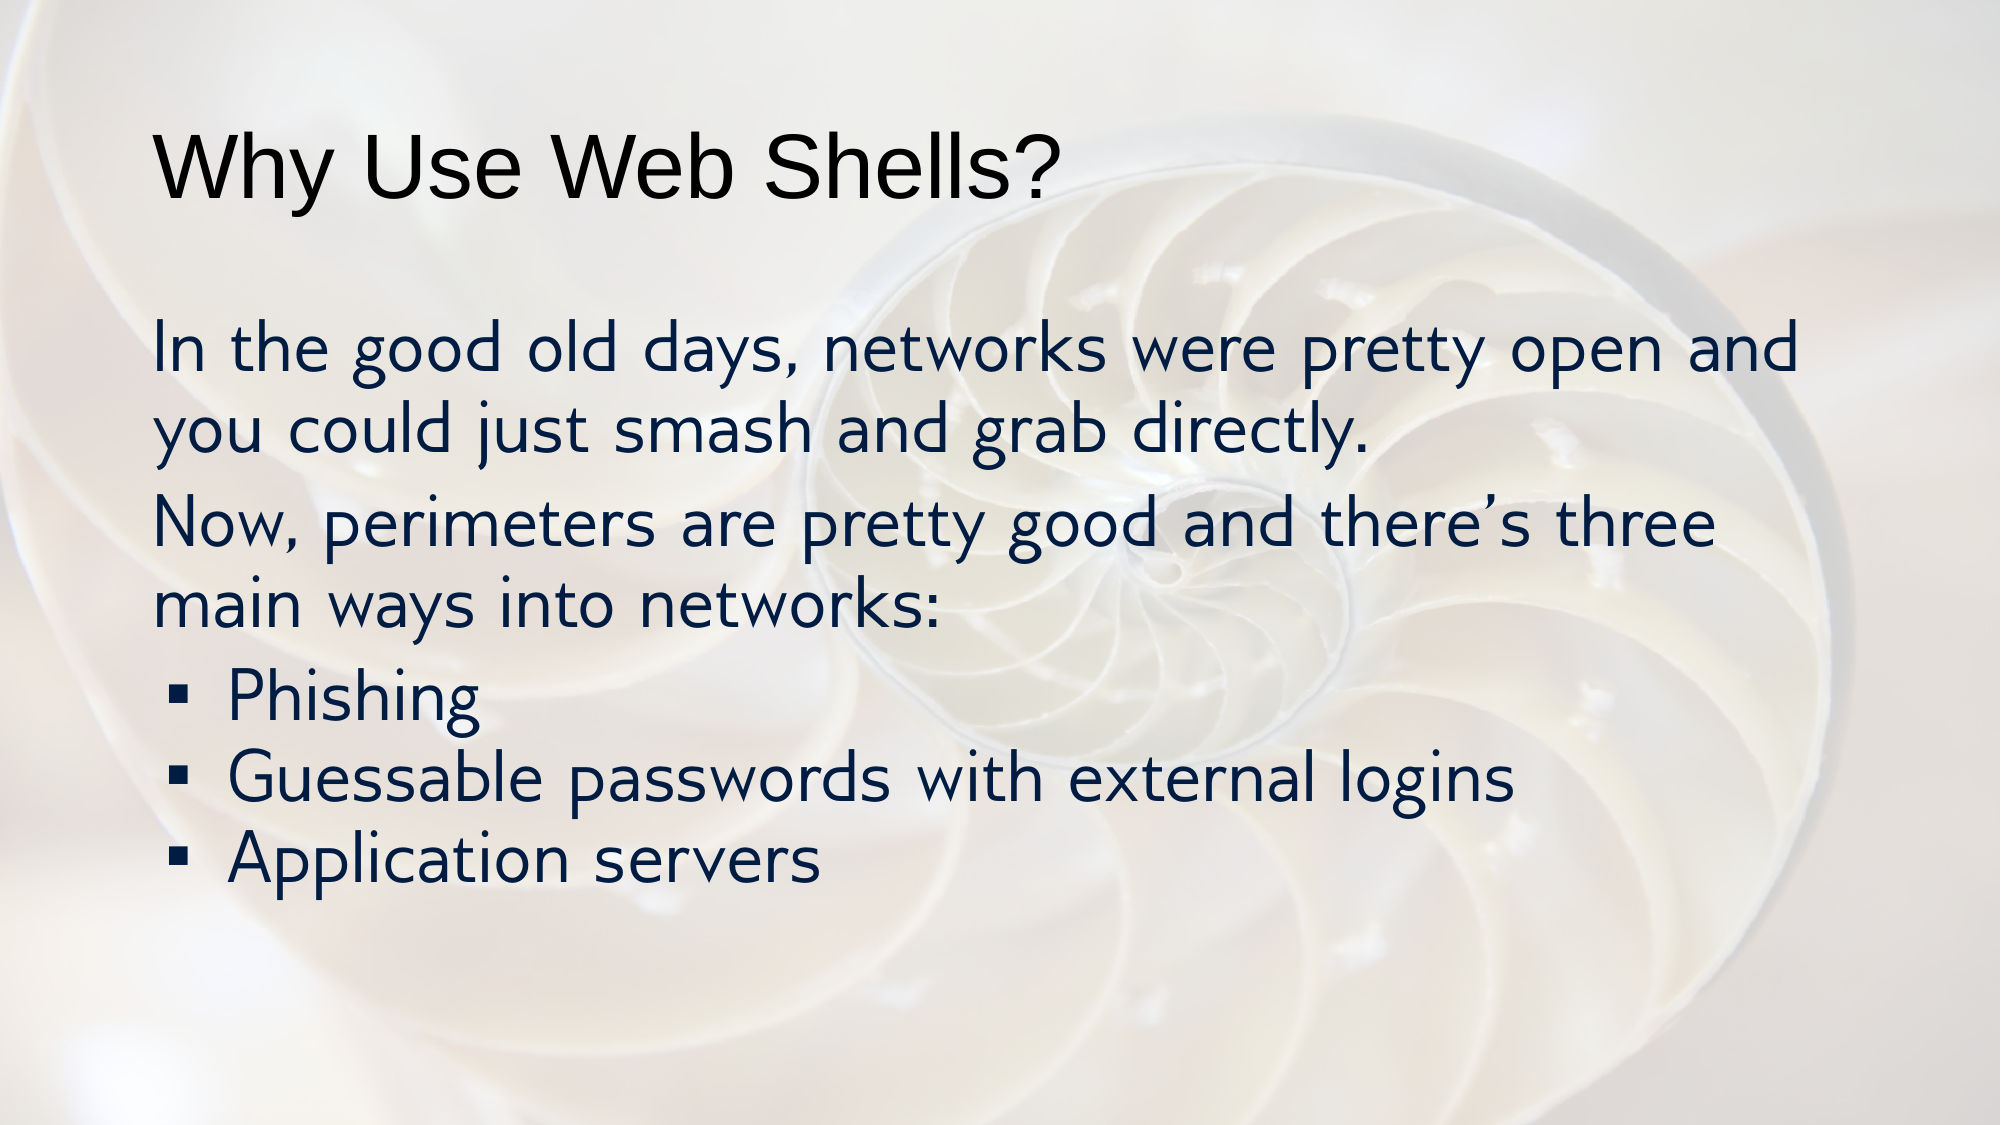

# Why Use Web Shells?
In the good old days, networks were pretty open and you could just smash and grab directly.
Now, perimeters are pretty good and there’s three main ways into networks:
Phishing
Guessable passwords with external logins
Application servers